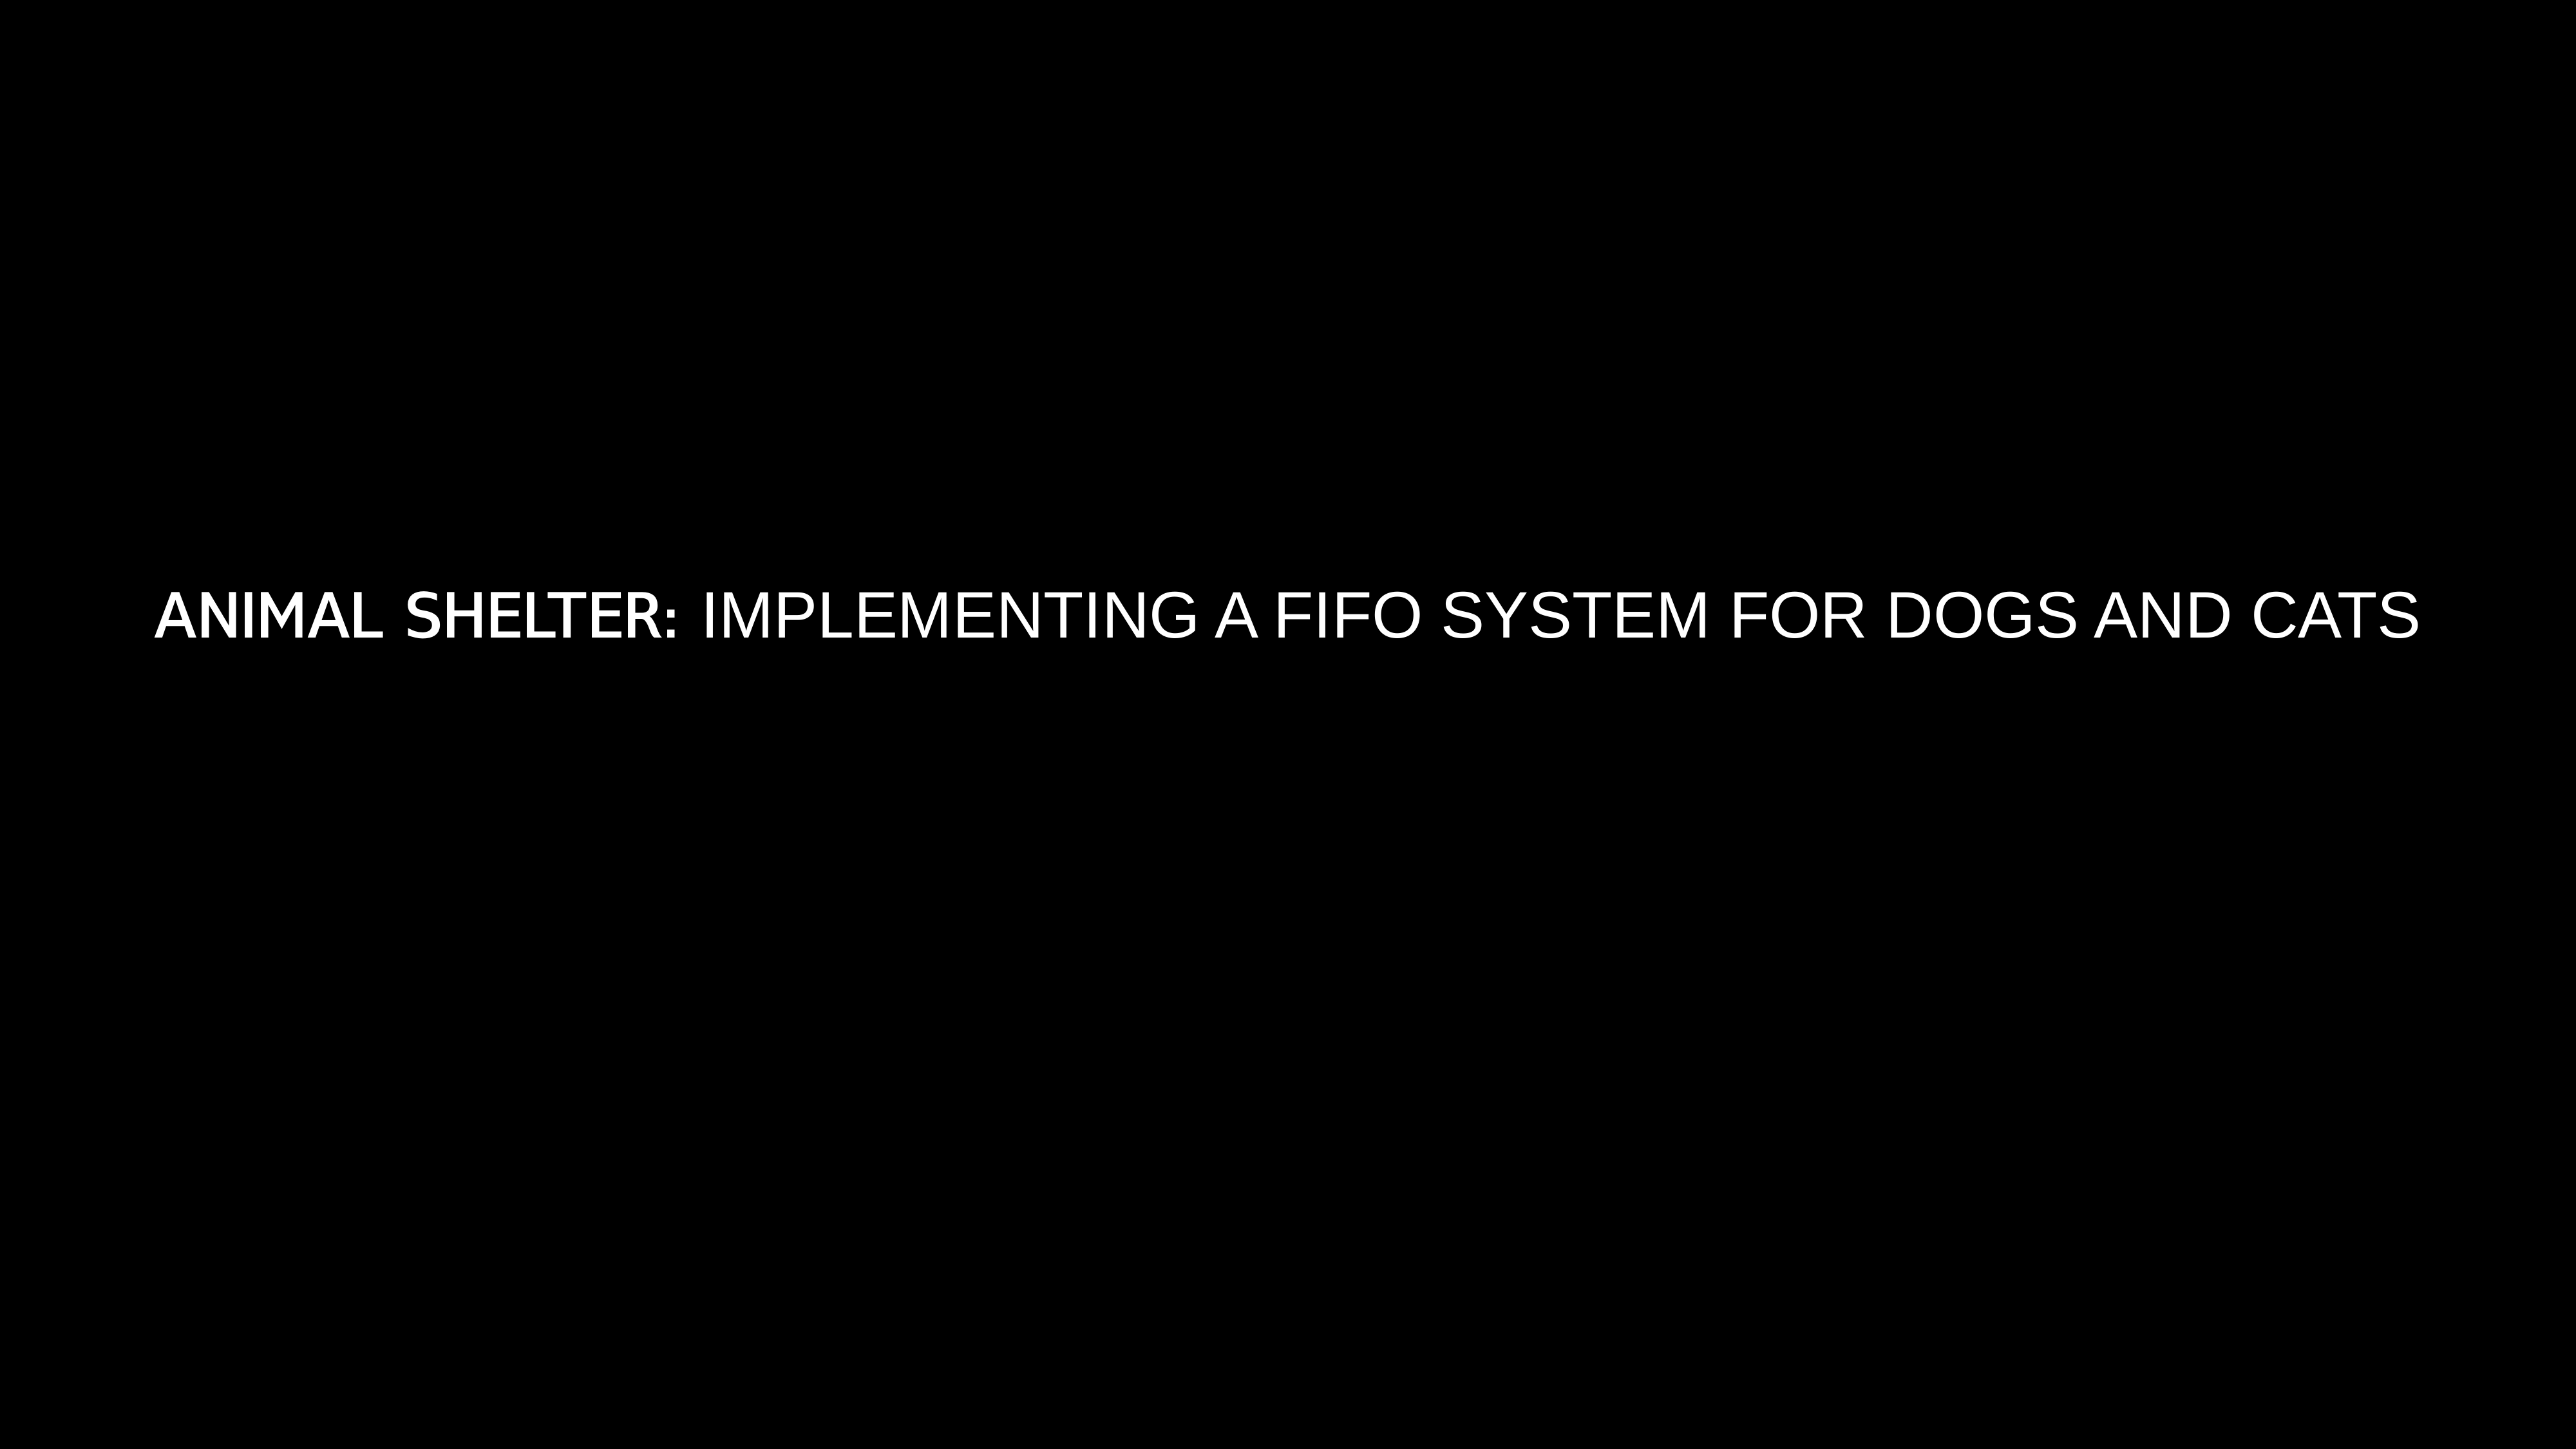

# Animal Shelter: Implementing a fifo system for dogs and cats